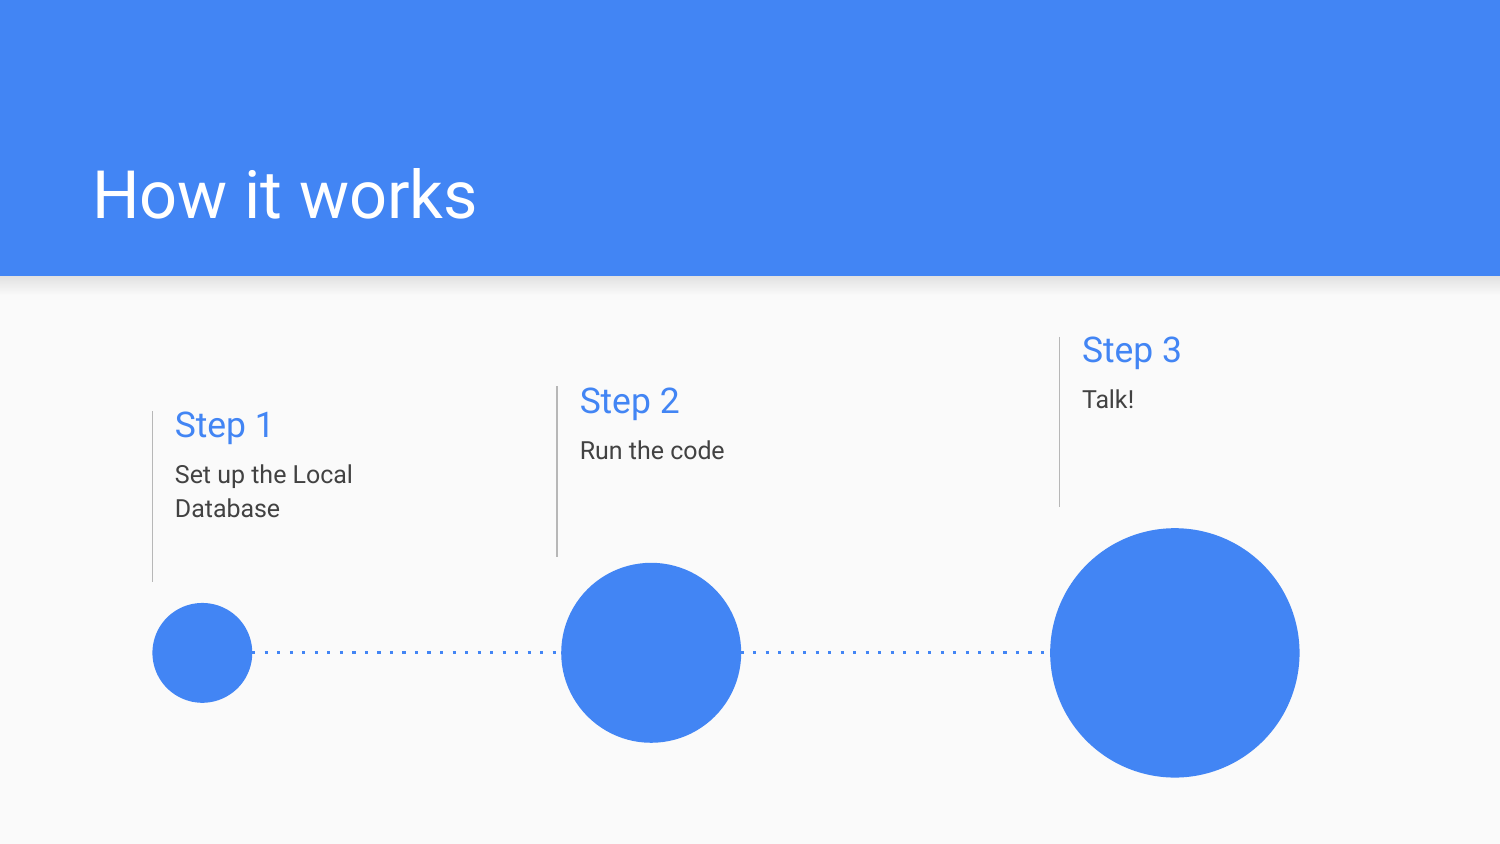

# How it works
Step 3
Talk!
Step 2
Step 1
Run the code
Set up the Local Database